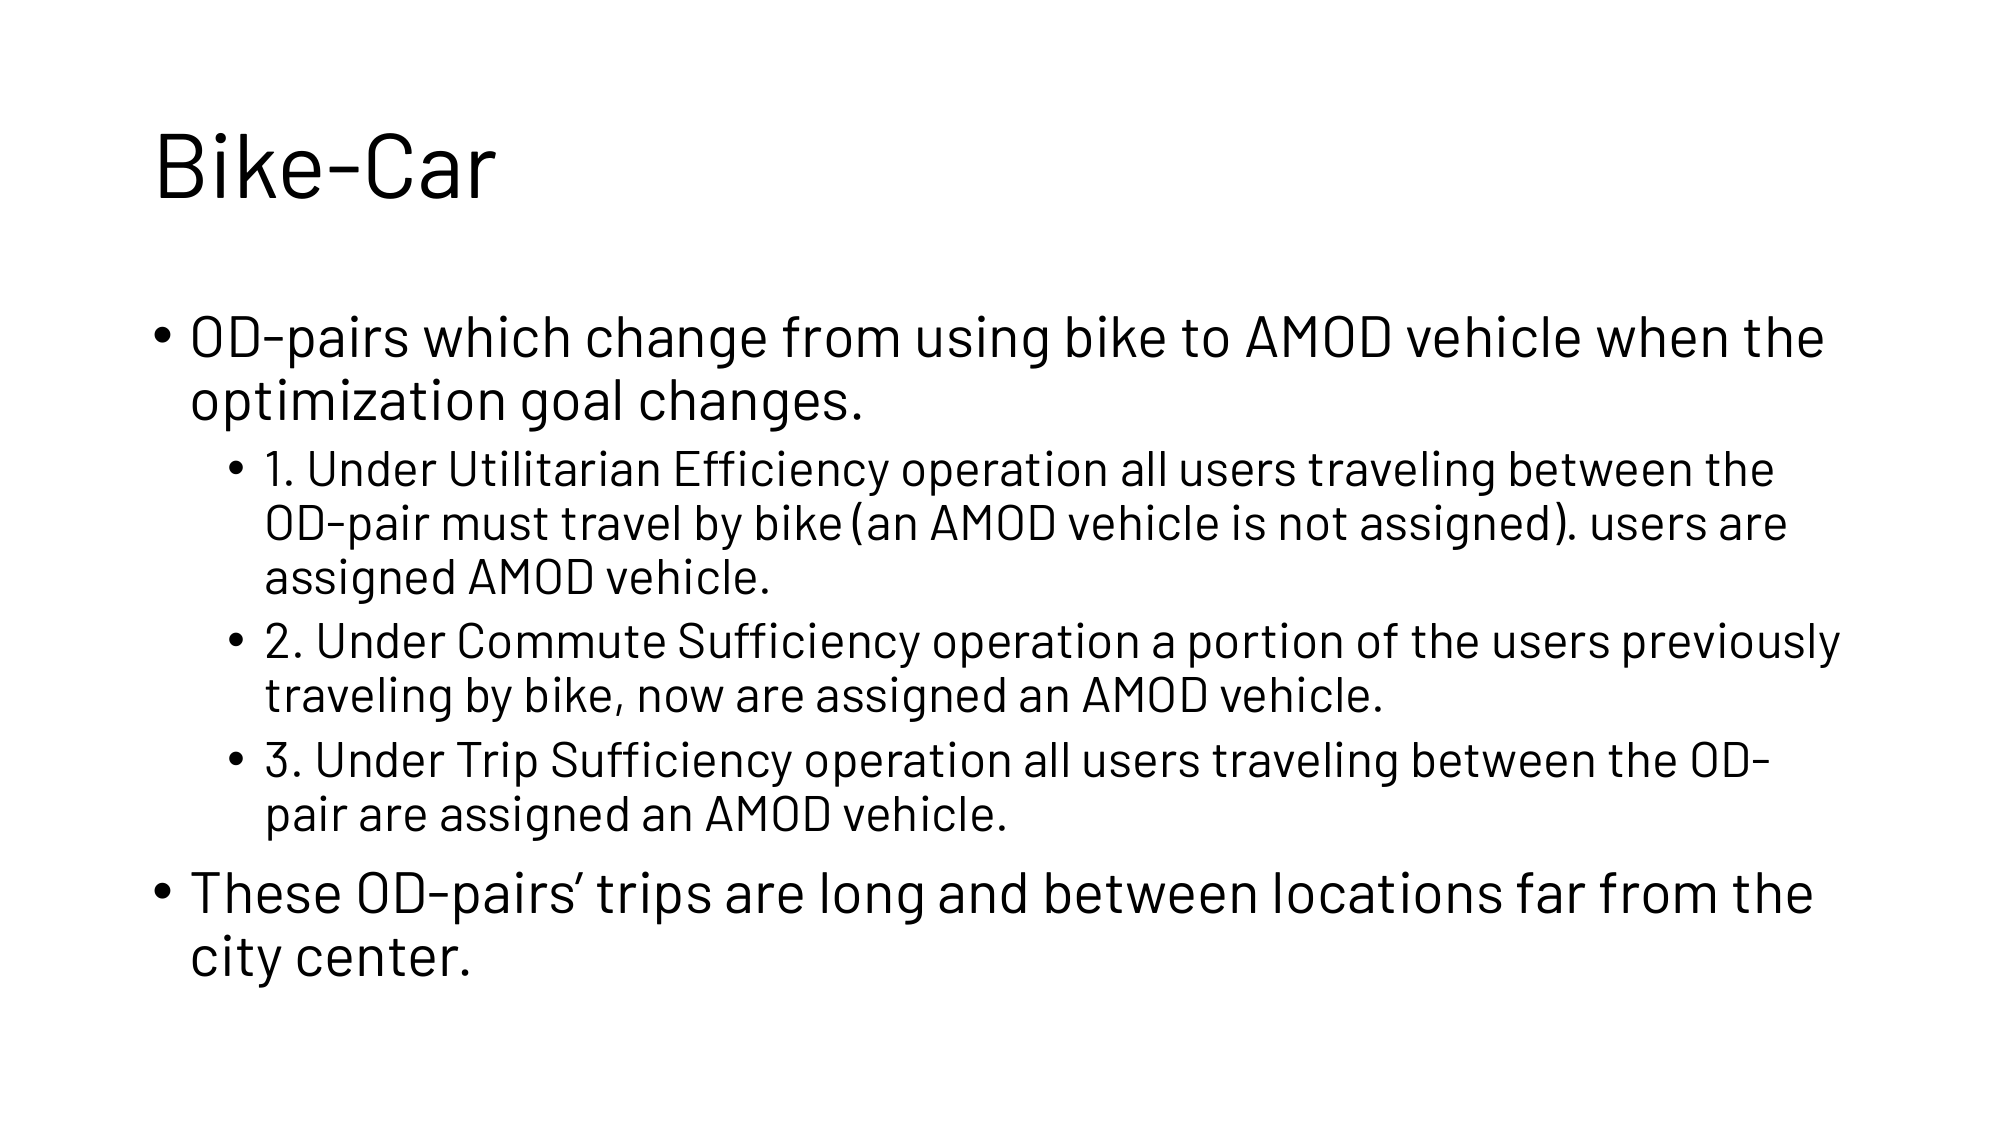

# Bike-Car
OD-pairs which change from using bike to AMOD vehicle when the optimization goal changes.
1. Under Utilitarian Efficiency operation all users traveling between the OD-pair must travel by bike (an AMOD vehicle is not assigned). users are assigned AMOD vehicle.
2. Under Commute Sufficiency operation a portion of the users previously traveling by bike, now are assigned an AMOD vehicle.
3. Under Trip Sufficiency operation all users traveling between the OD-pair are assigned an AMOD vehicle.
These OD-pairs’ trips are long and between locations far from the city center.